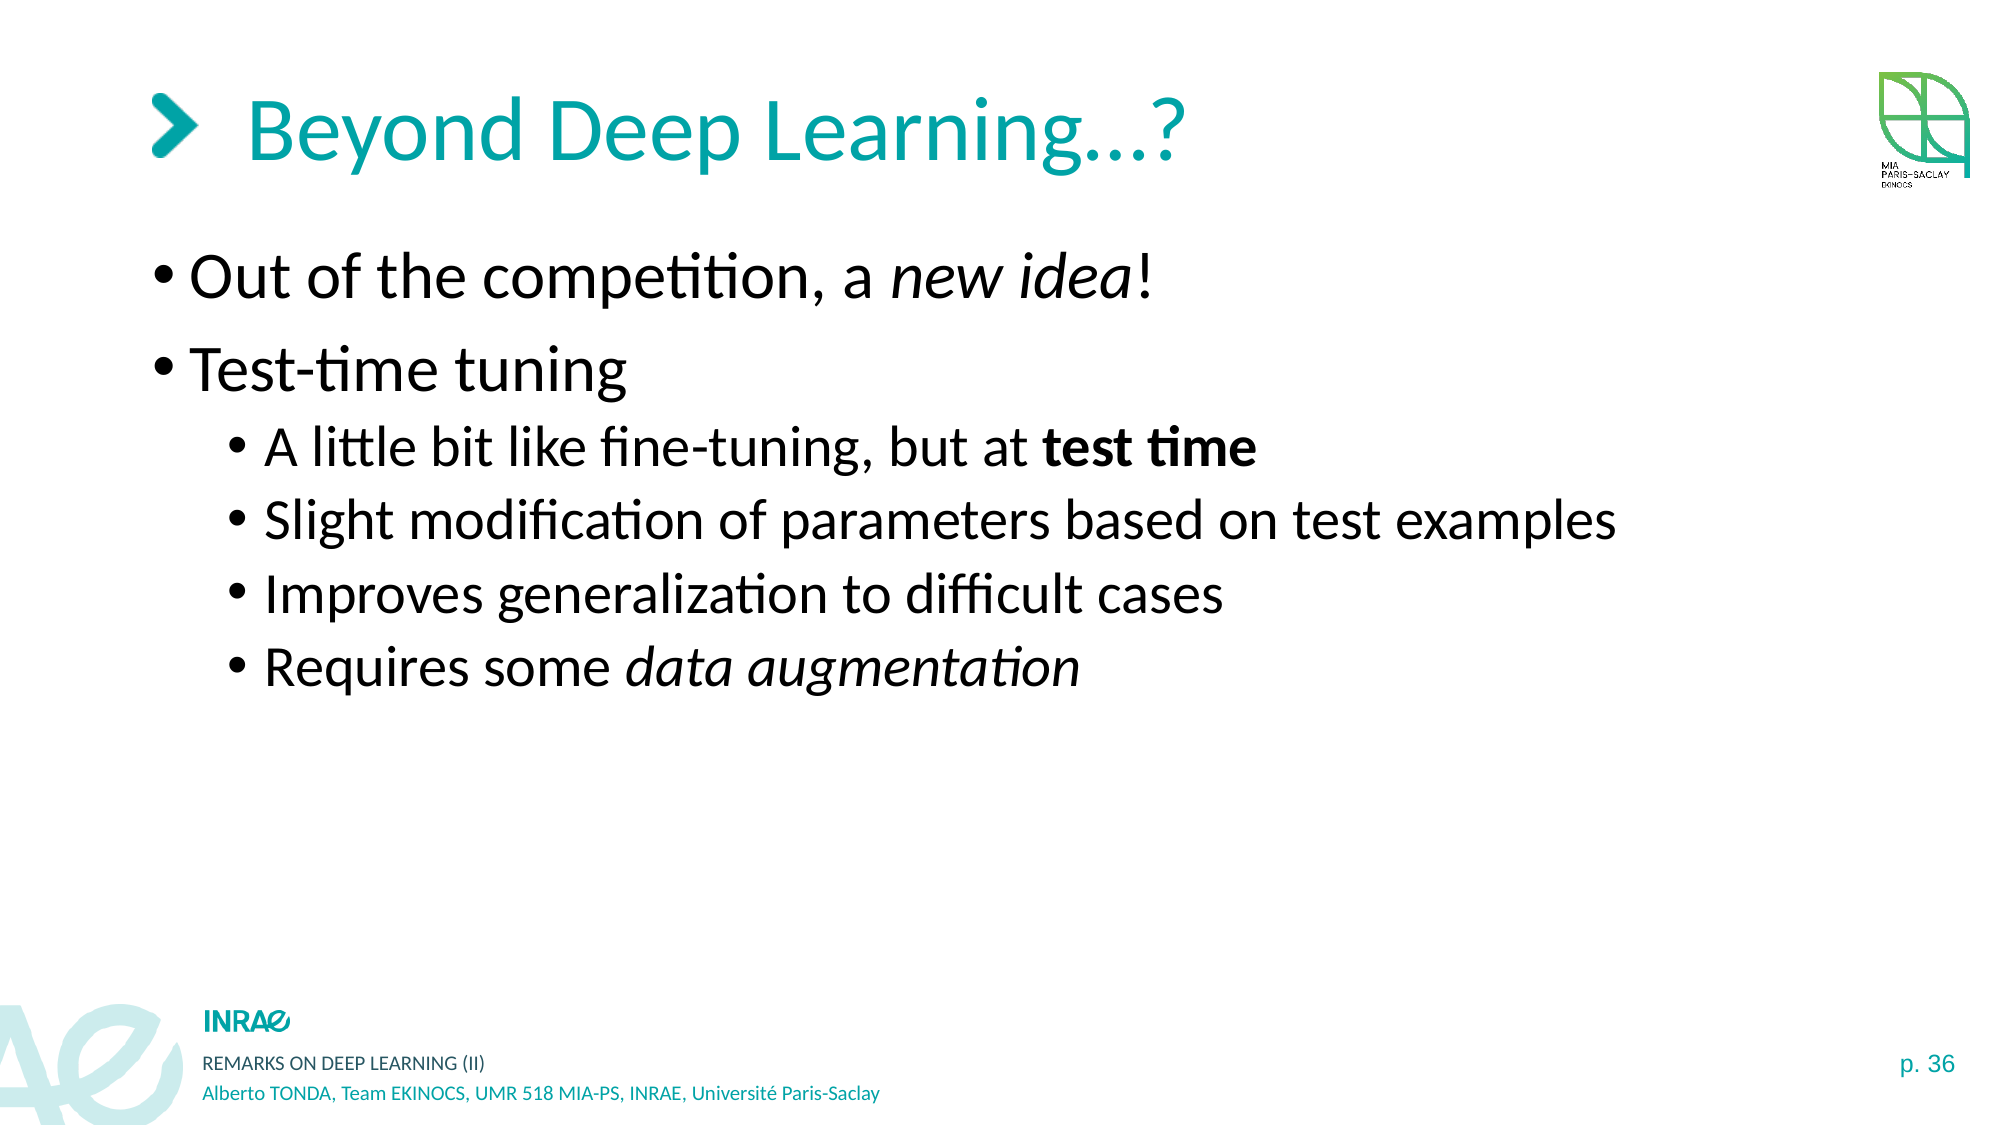

# Beyond Deep Learning…?
Out of the competition, a new idea!
Test-time tuning
A little bit like fine-tuning, but at test time
Slight modification of parameters based on test examples
Improves generalization to difficult cases
Requires some data augmentation